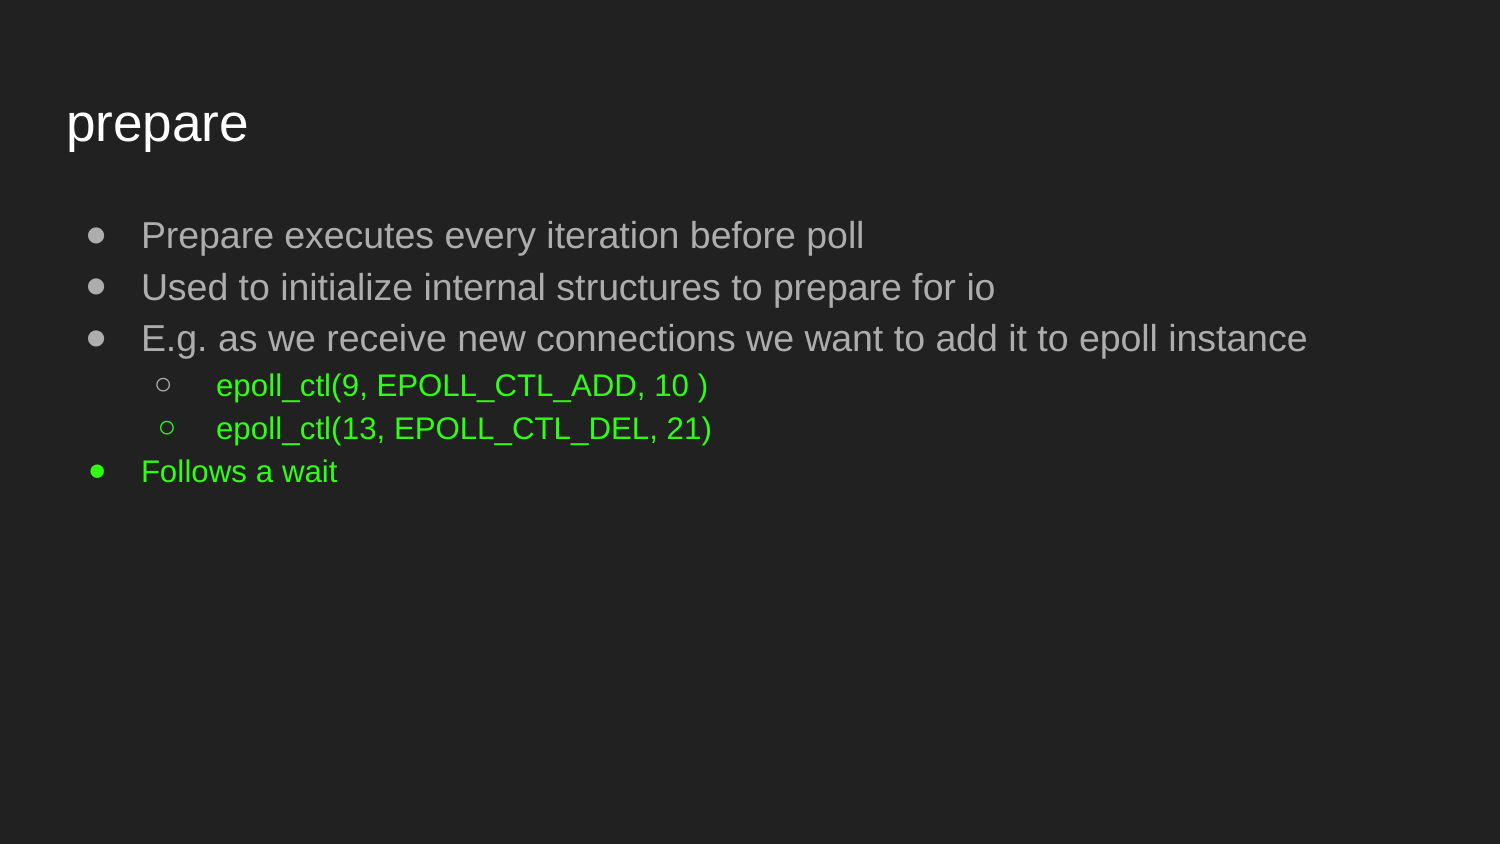

# prepare
Prepare executes every iteration before poll
Used to initialize internal structures to prepare for io
E.g. as we receive new connections we want to add it to epoll instance
epoll_ctl(9, EPOLL_CTL_ADD, 10 )
epoll_ctl(13, EPOLL_CTL_DEL, 21)
Follows a wait